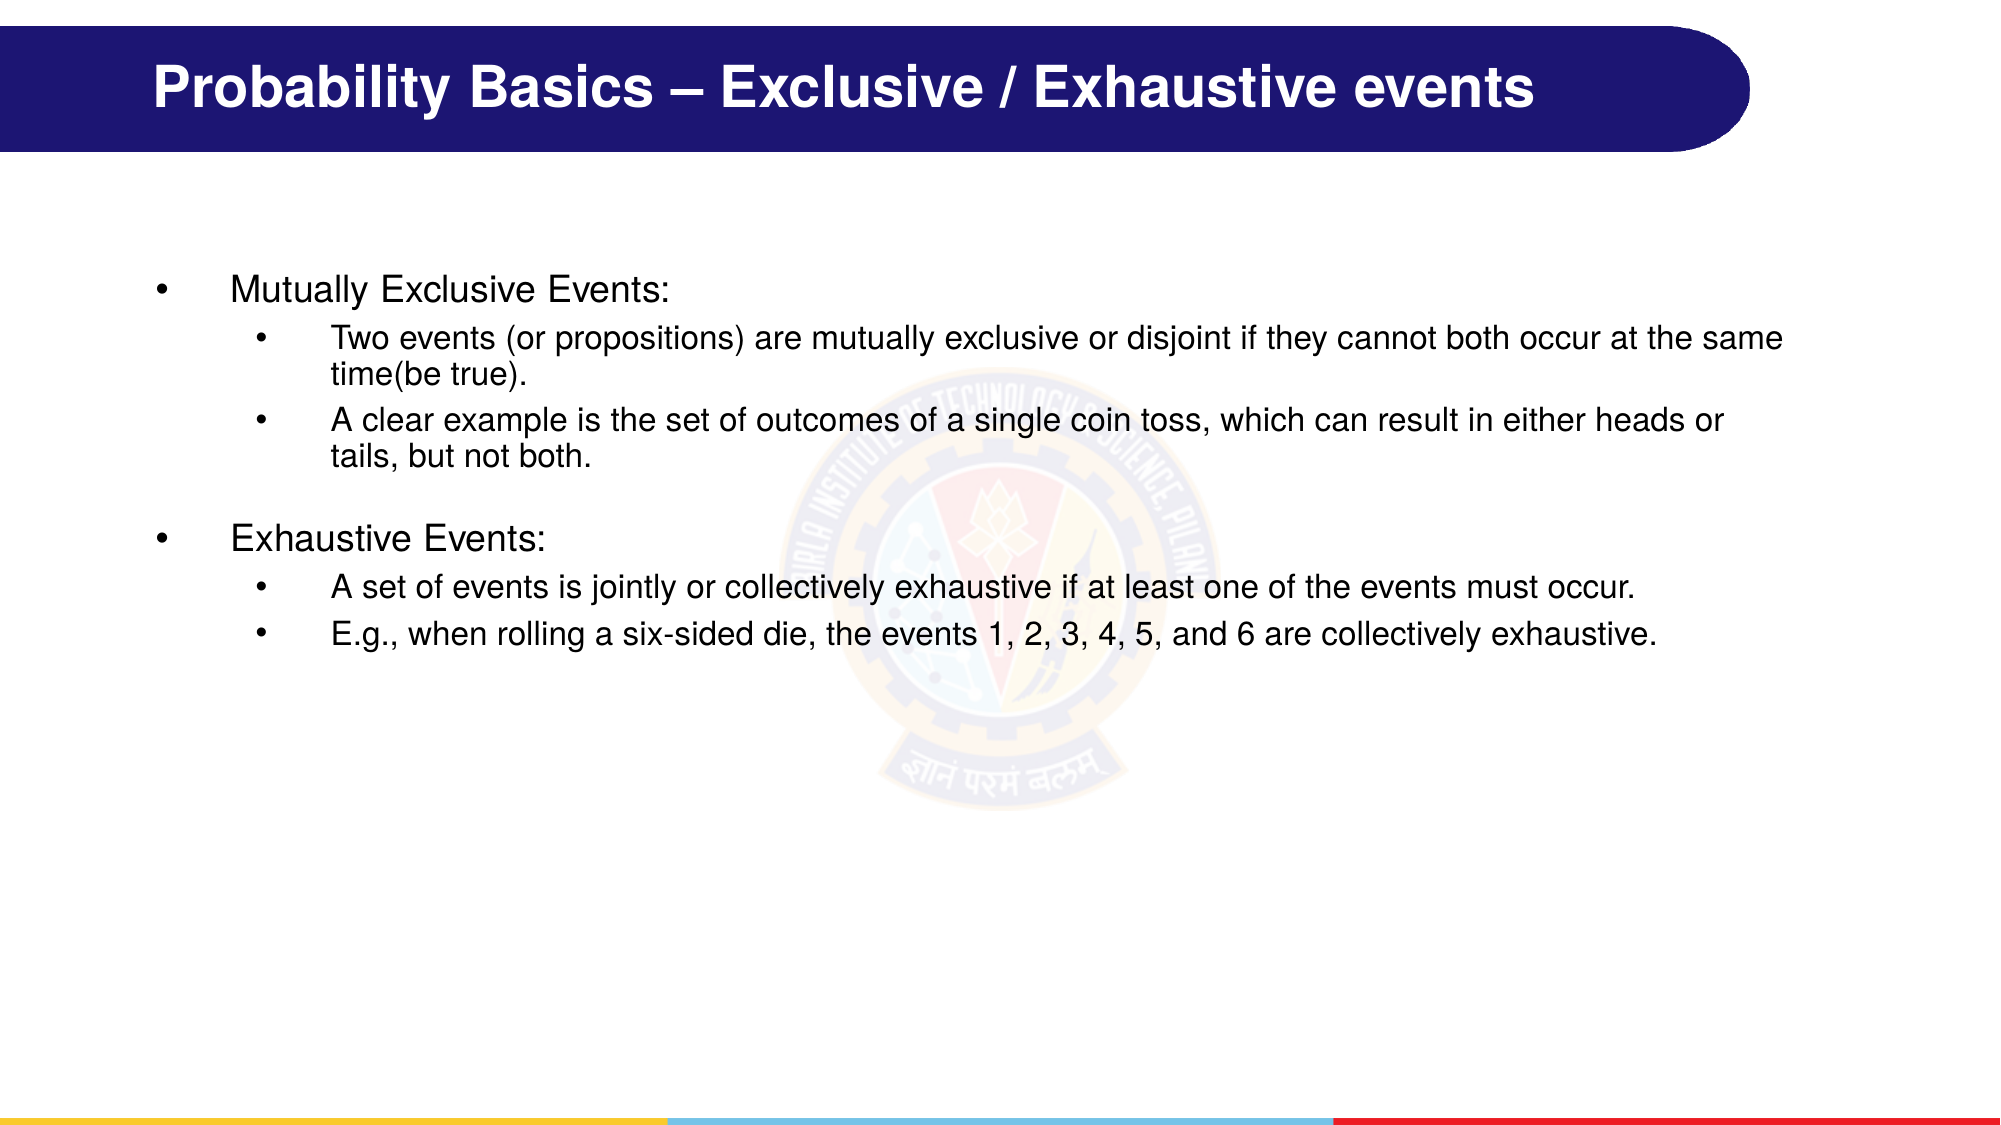

# Probability Basics – Exclusive / Exhaustive events

Mutually Exclusive Events:
Two events (or propositions) are mutually exclusive or disjoint if they cannot both occur at the same time(be true).
A clear example is the set of outcomes of a single coin toss, which can result in either heads or tails, but not both.
Exhaustive Events:
A set of events is jointly or collectively exhaustive if at least one of the events must occur.
E.g., when rolling a six-sided die, the events 1, 2, 3, 4, 5, and 6 are collectively exhaustive.